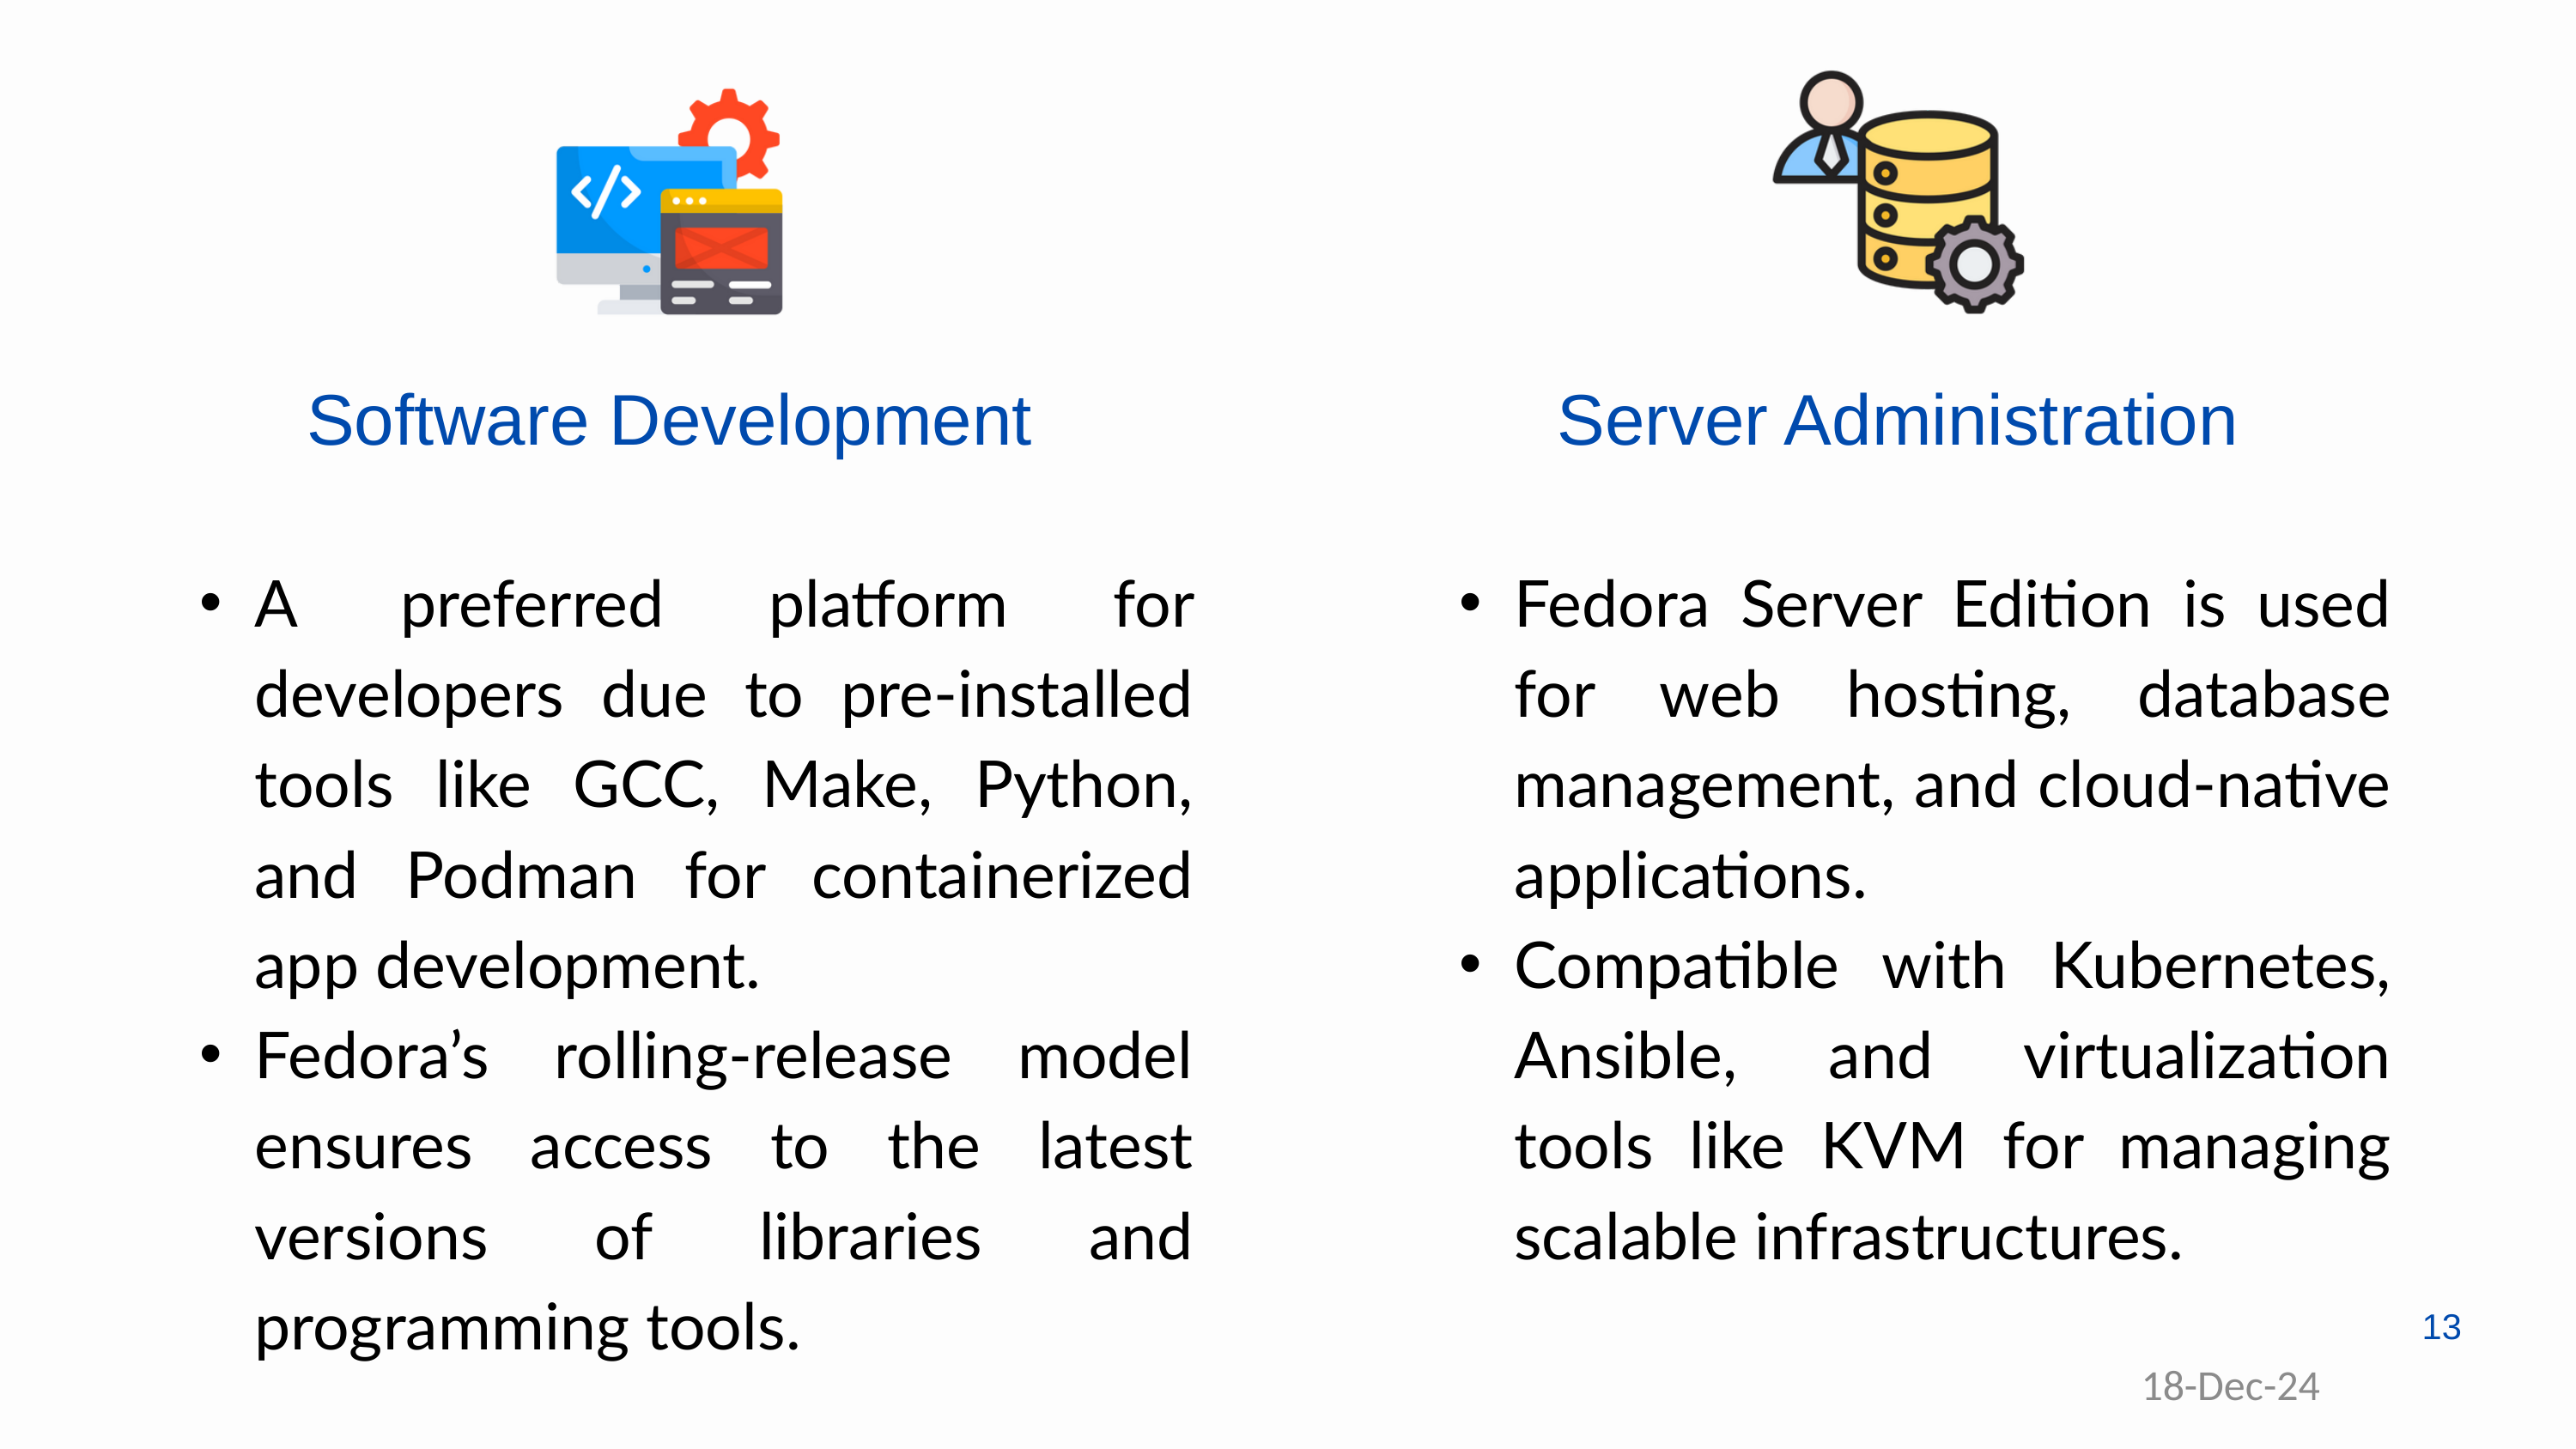

Software Development

A preferred platform for developers due to pre-installed tools like GCC, Make, Python, and Podman for containerized app development.
Fedora’s rolling-release model ensures access to the latest versions of libraries and programming tools.

Server Administration

Fedora Server Edition is used for web hosting, database management, and cloud-native applications.
Compatible with Kubernetes, Ansible, and virtualization tools like KVM for managing scalable infrastructures.

13
18-Dec-24